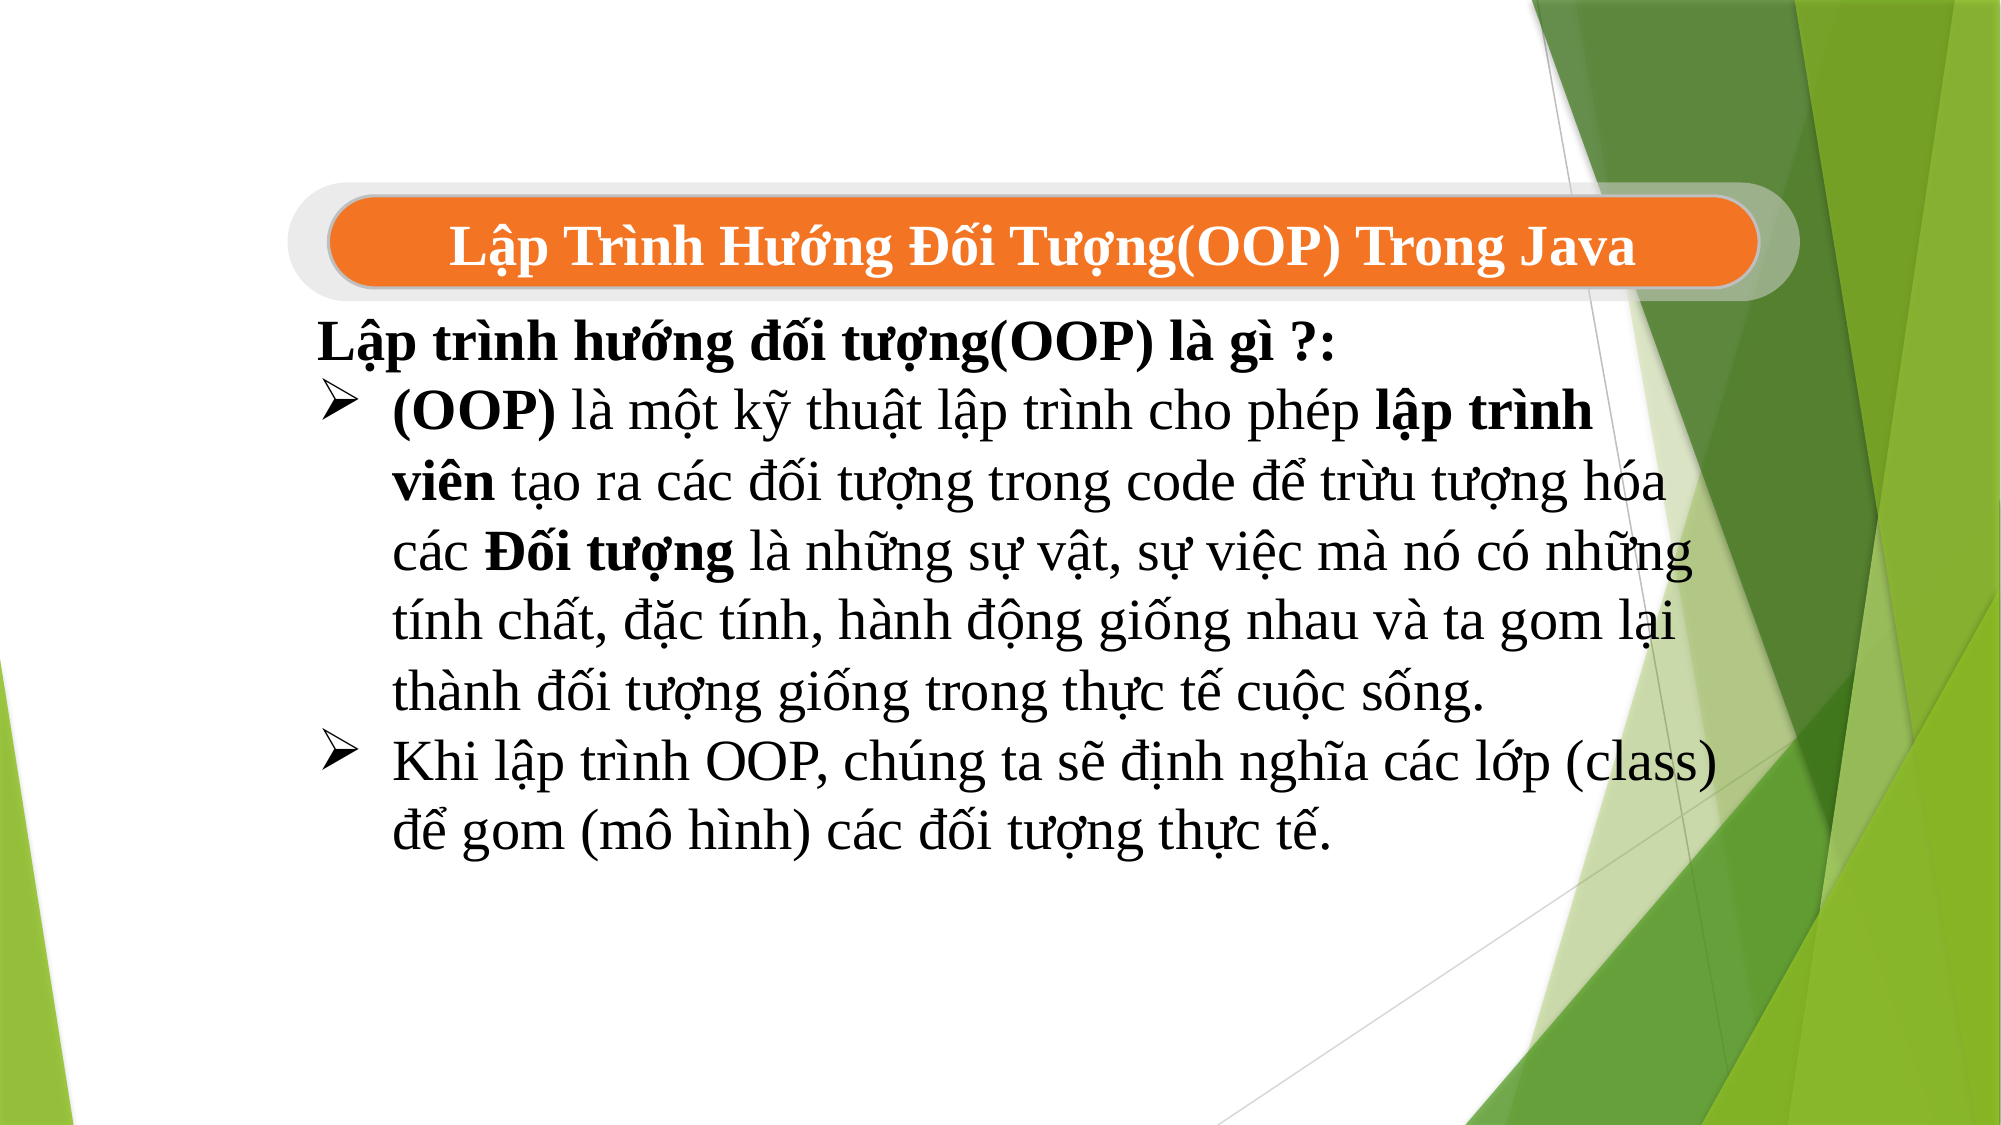

Lập Trình Hướng Đối Tượng(OOP) Trong Java
Lập trình hướng đối tượng(OOP) là gì ?:
(OOP) là một kỹ thuật lập trình cho phép lập trình viên tạo ra các đối tượng trong code để trừu tượng hóa các Đối tượng là những sự vật, sự việc mà nó có những tính chất, đặc tính, hành động giống nhau và ta gom lại thành đối tượng giống trong thực tế cuộc sống.
Khi lập trình OOP, chúng ta sẽ định nghĩa các lớp (class) để gom (mô hình) các đối tượng thực tế.